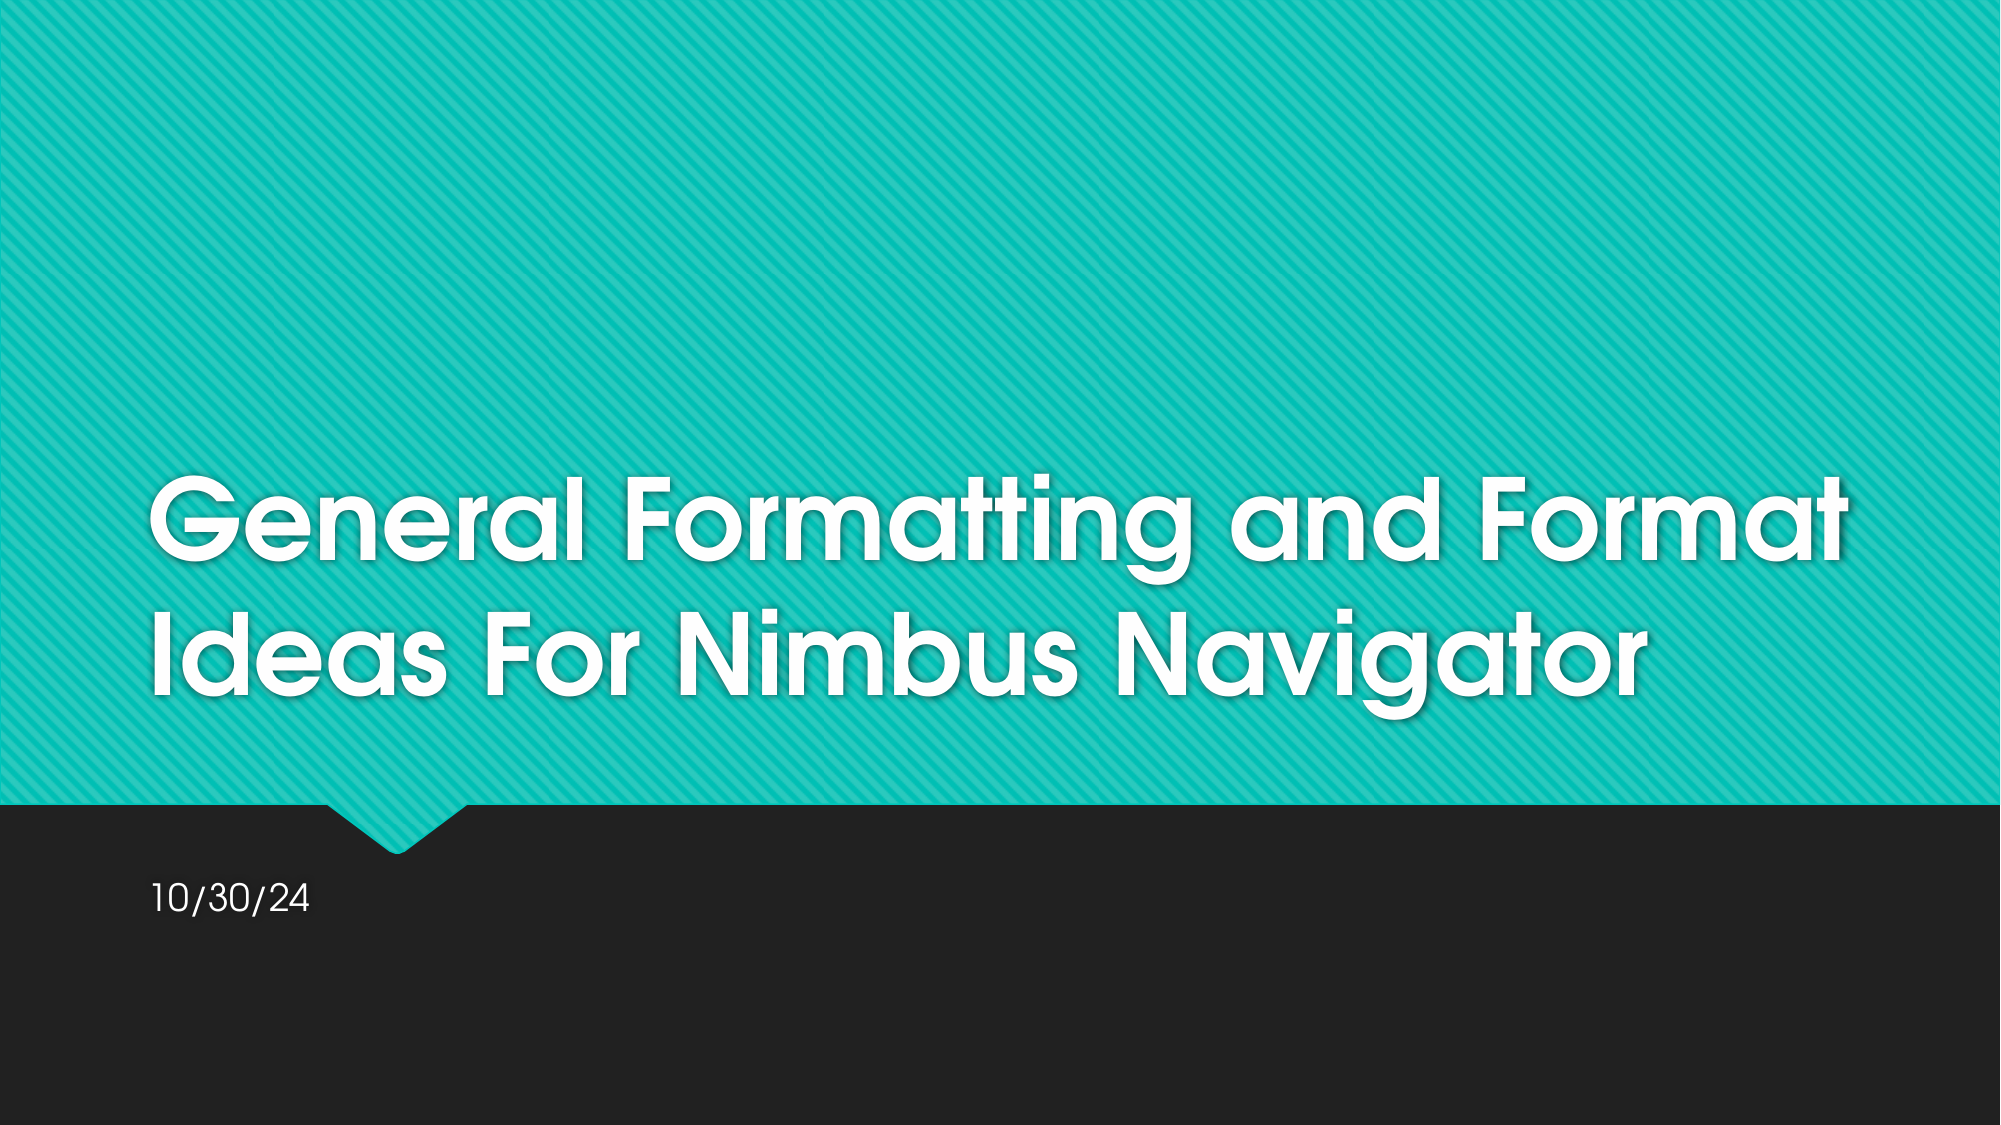

# General Formatting and Format Ideas For Nimbus Navigator
10/30/24